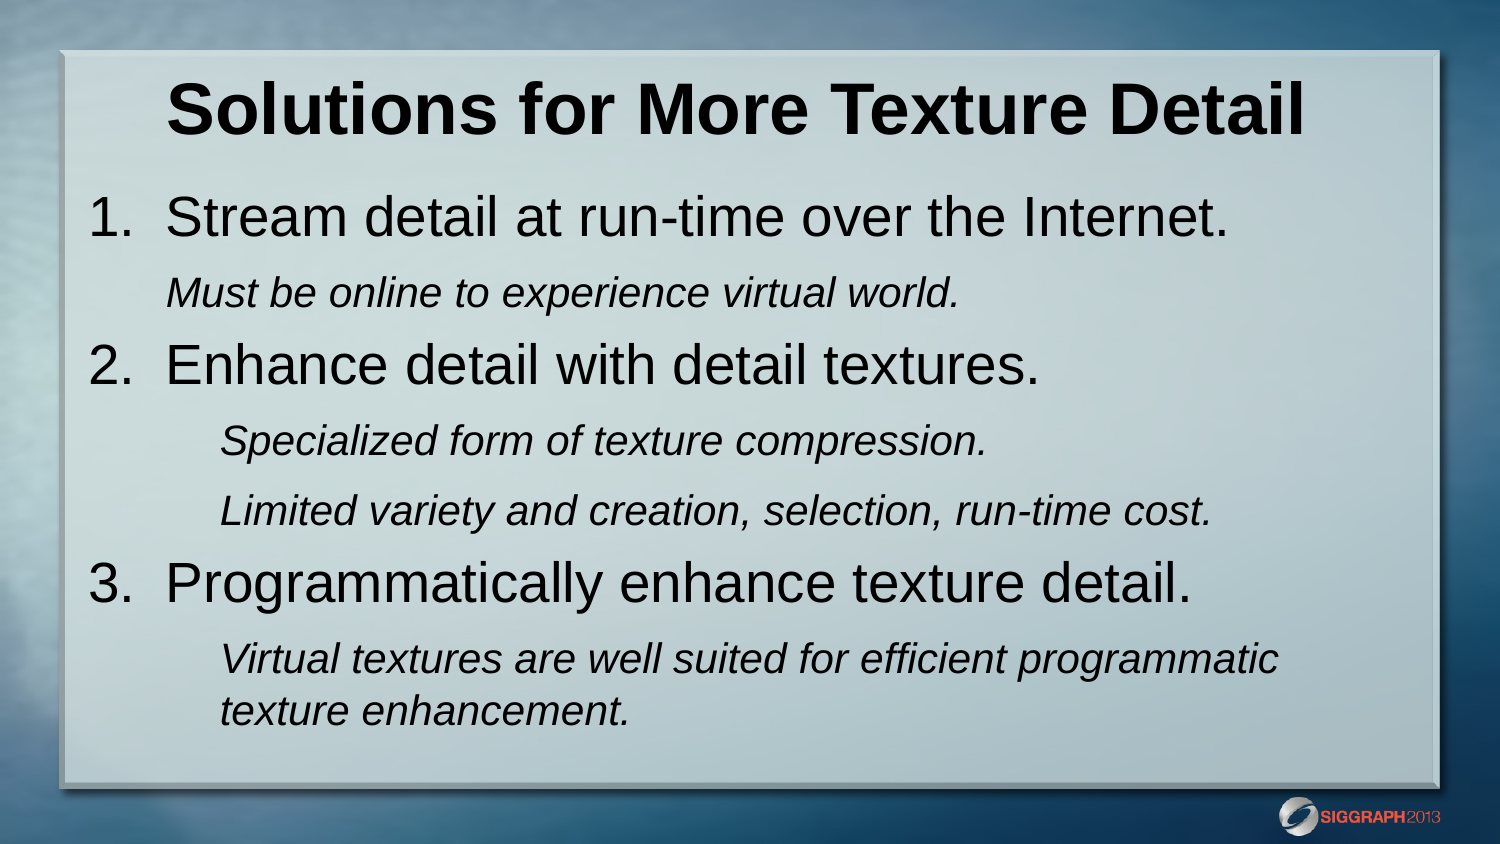

# Solutions for More Texture Detail
Stream detail at run-time over the Internet.
		Must be online to experience virtual world.
Enhance detail with detail textures.
	Specialized form of texture compression.
	Limited variety and creation, selection, run-time cost.
Programmatically enhance texture detail.
	Virtual textures are well suited for efficient programmatic texture enhancement.